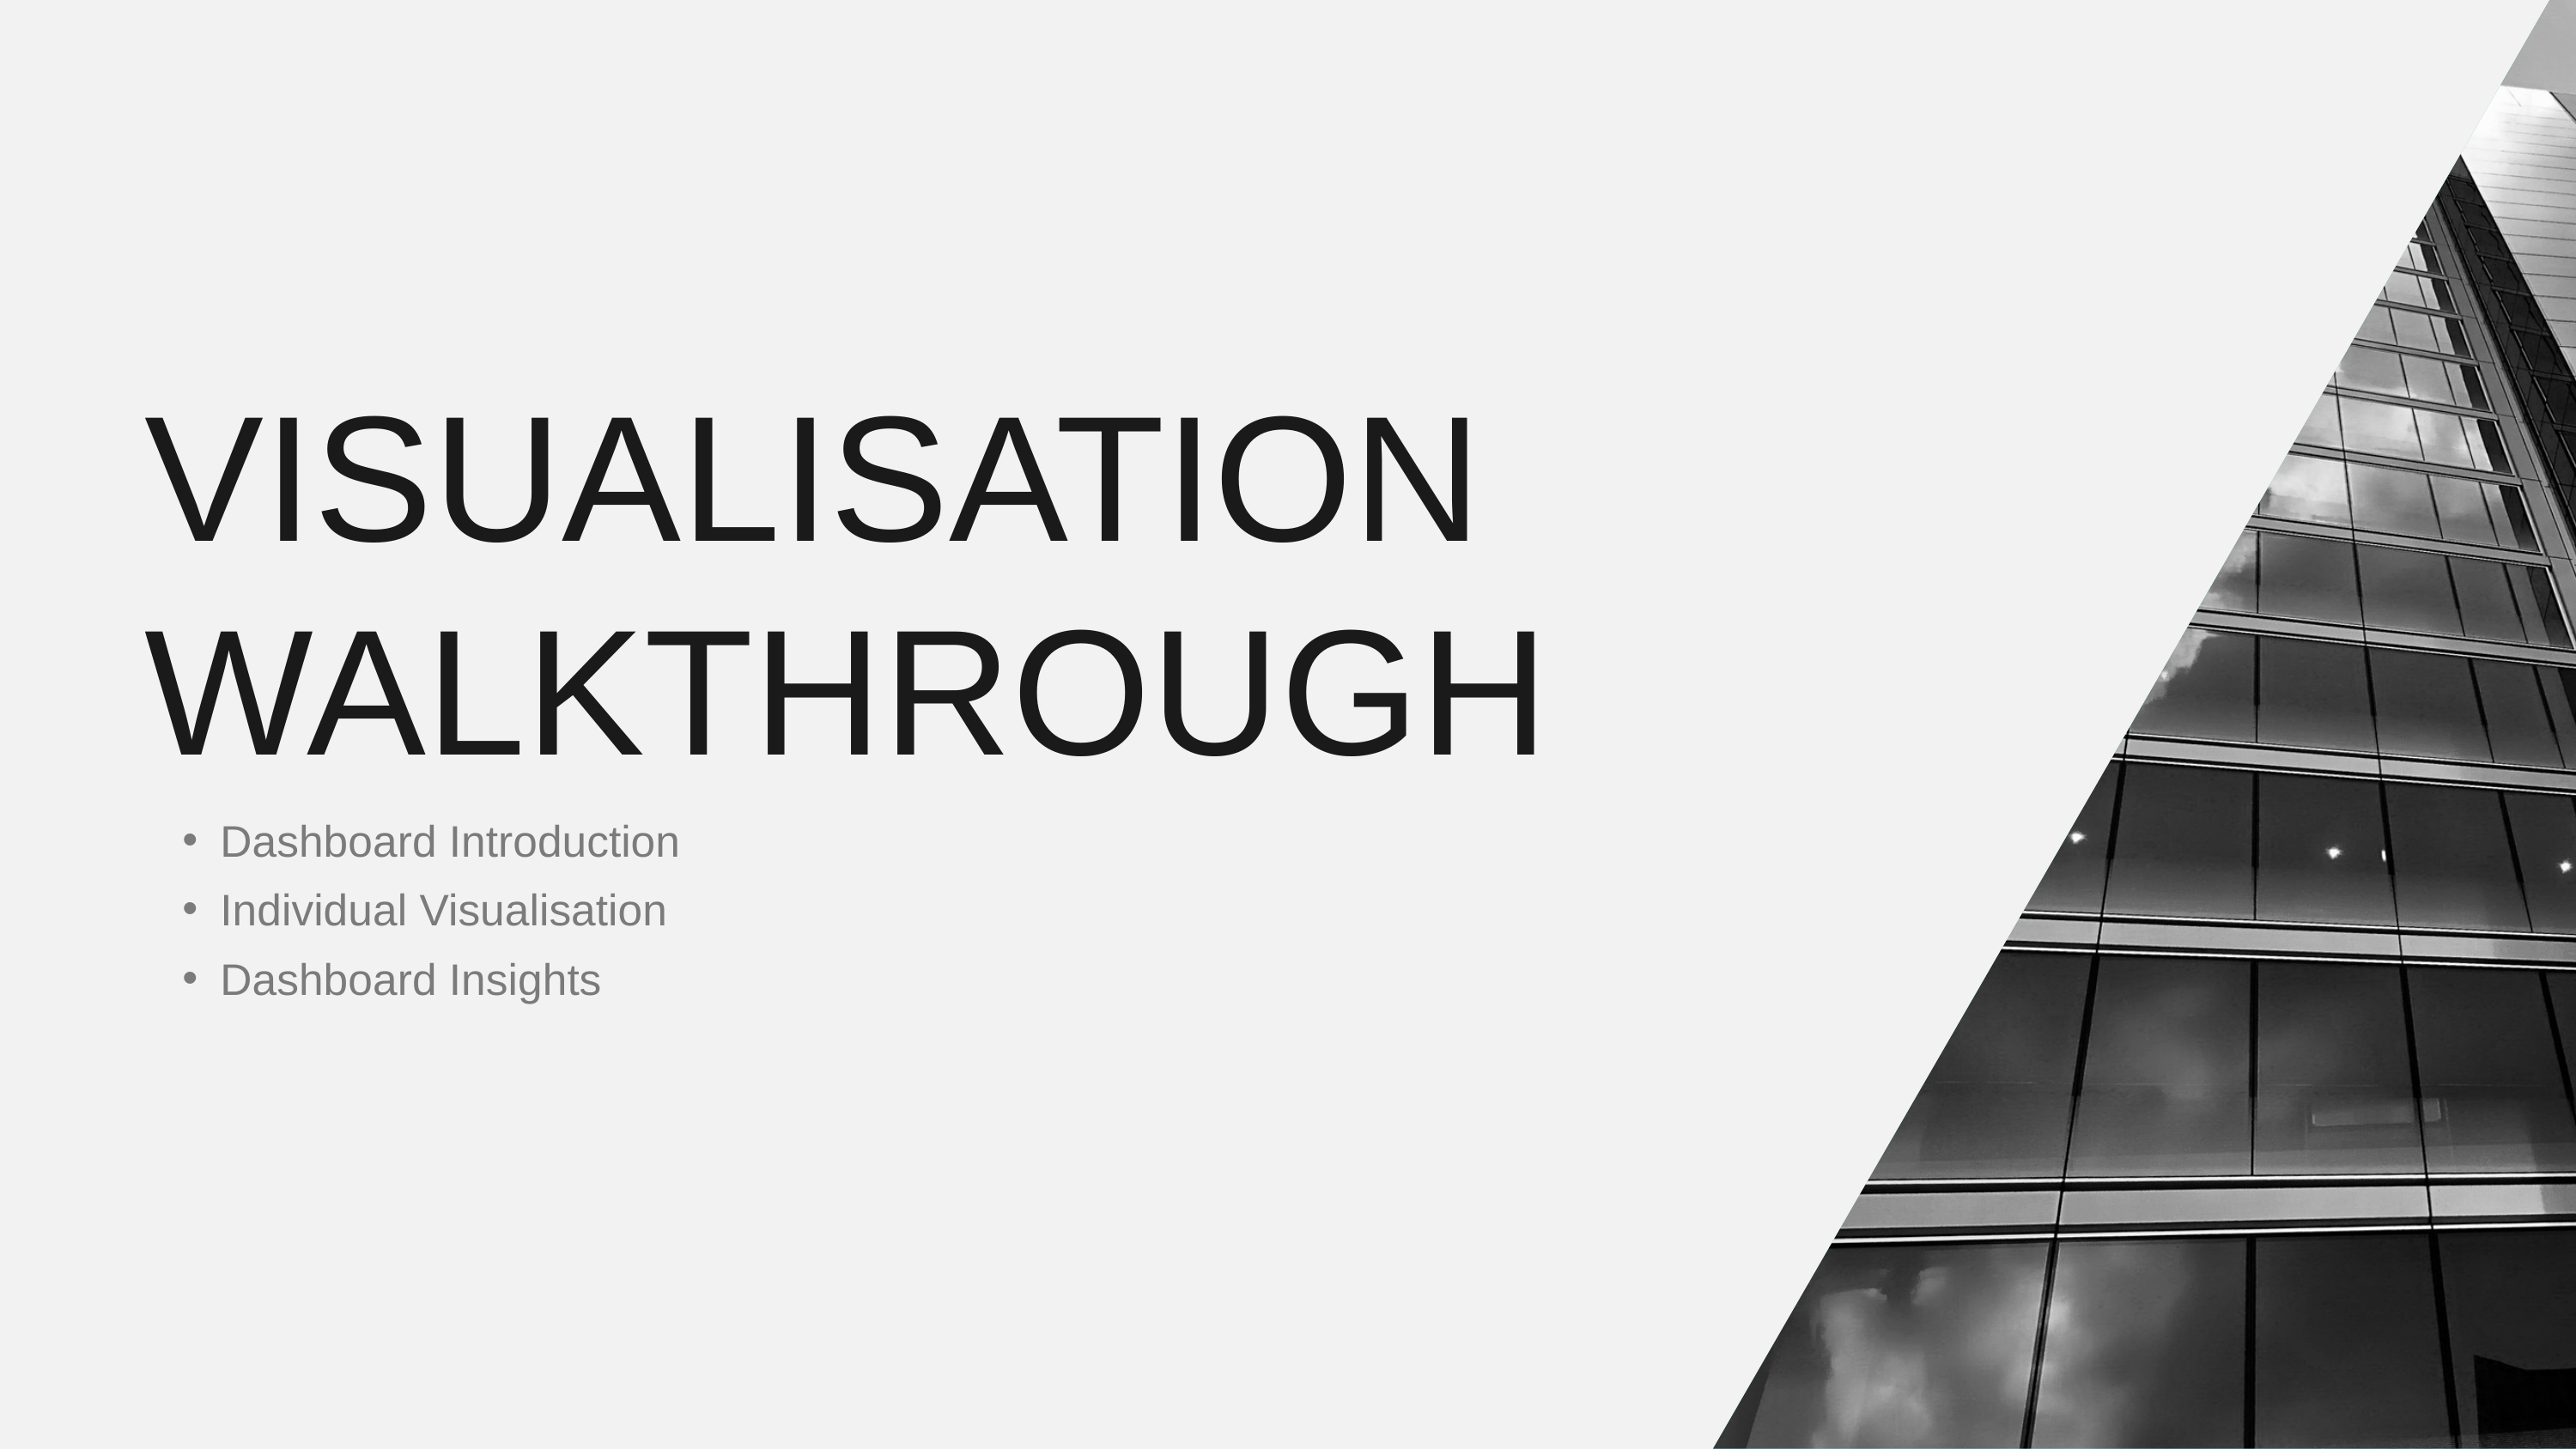

VISUALISATION WALKTHROUGH
Dashboard Introduction
Individual Visualisation
Dashboard Insights